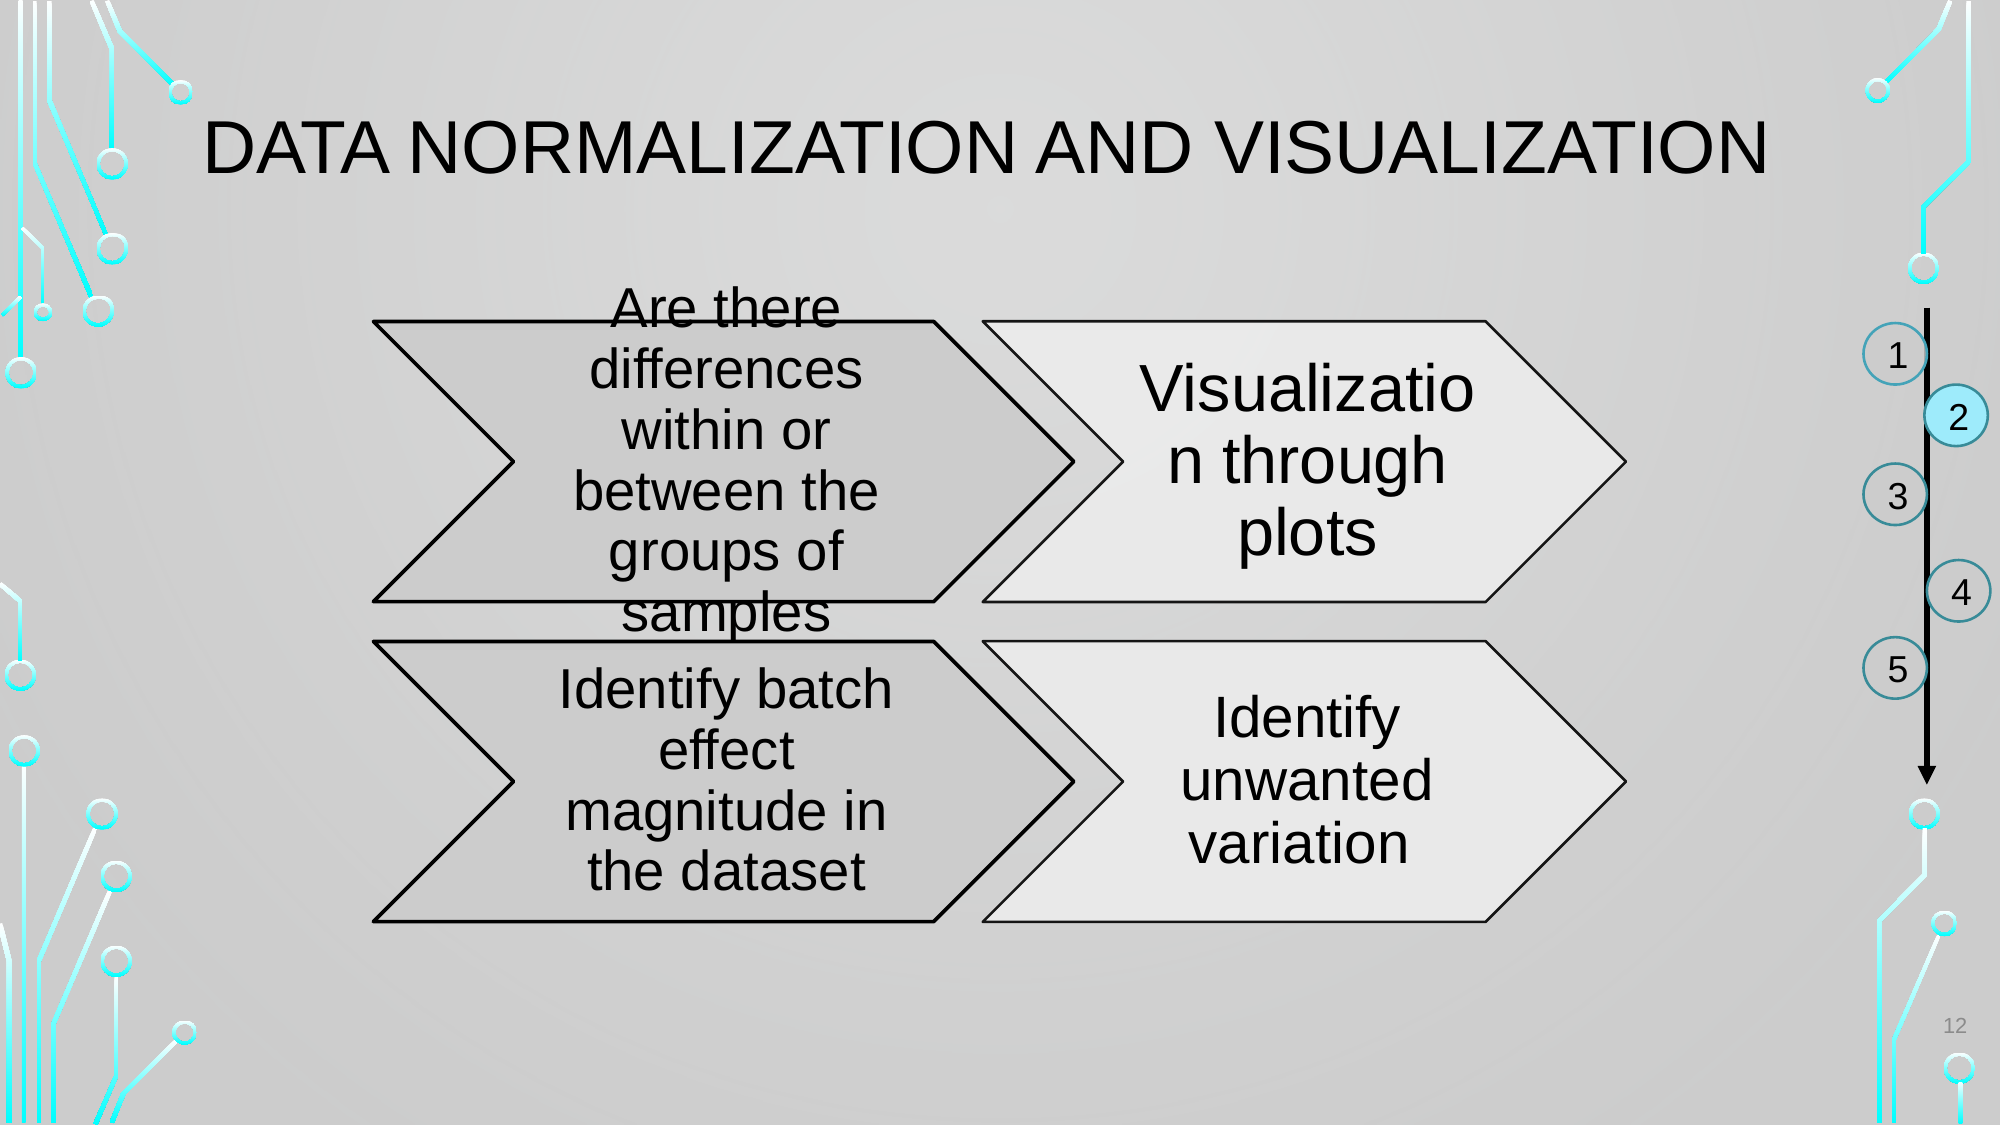

# Data normalization and visualization
Are there differences within or between the groups of samples
Visualization through plots
Identify batch effect magnitude in the dataset
Identify unwanted variation
1
2
3
4
5
12